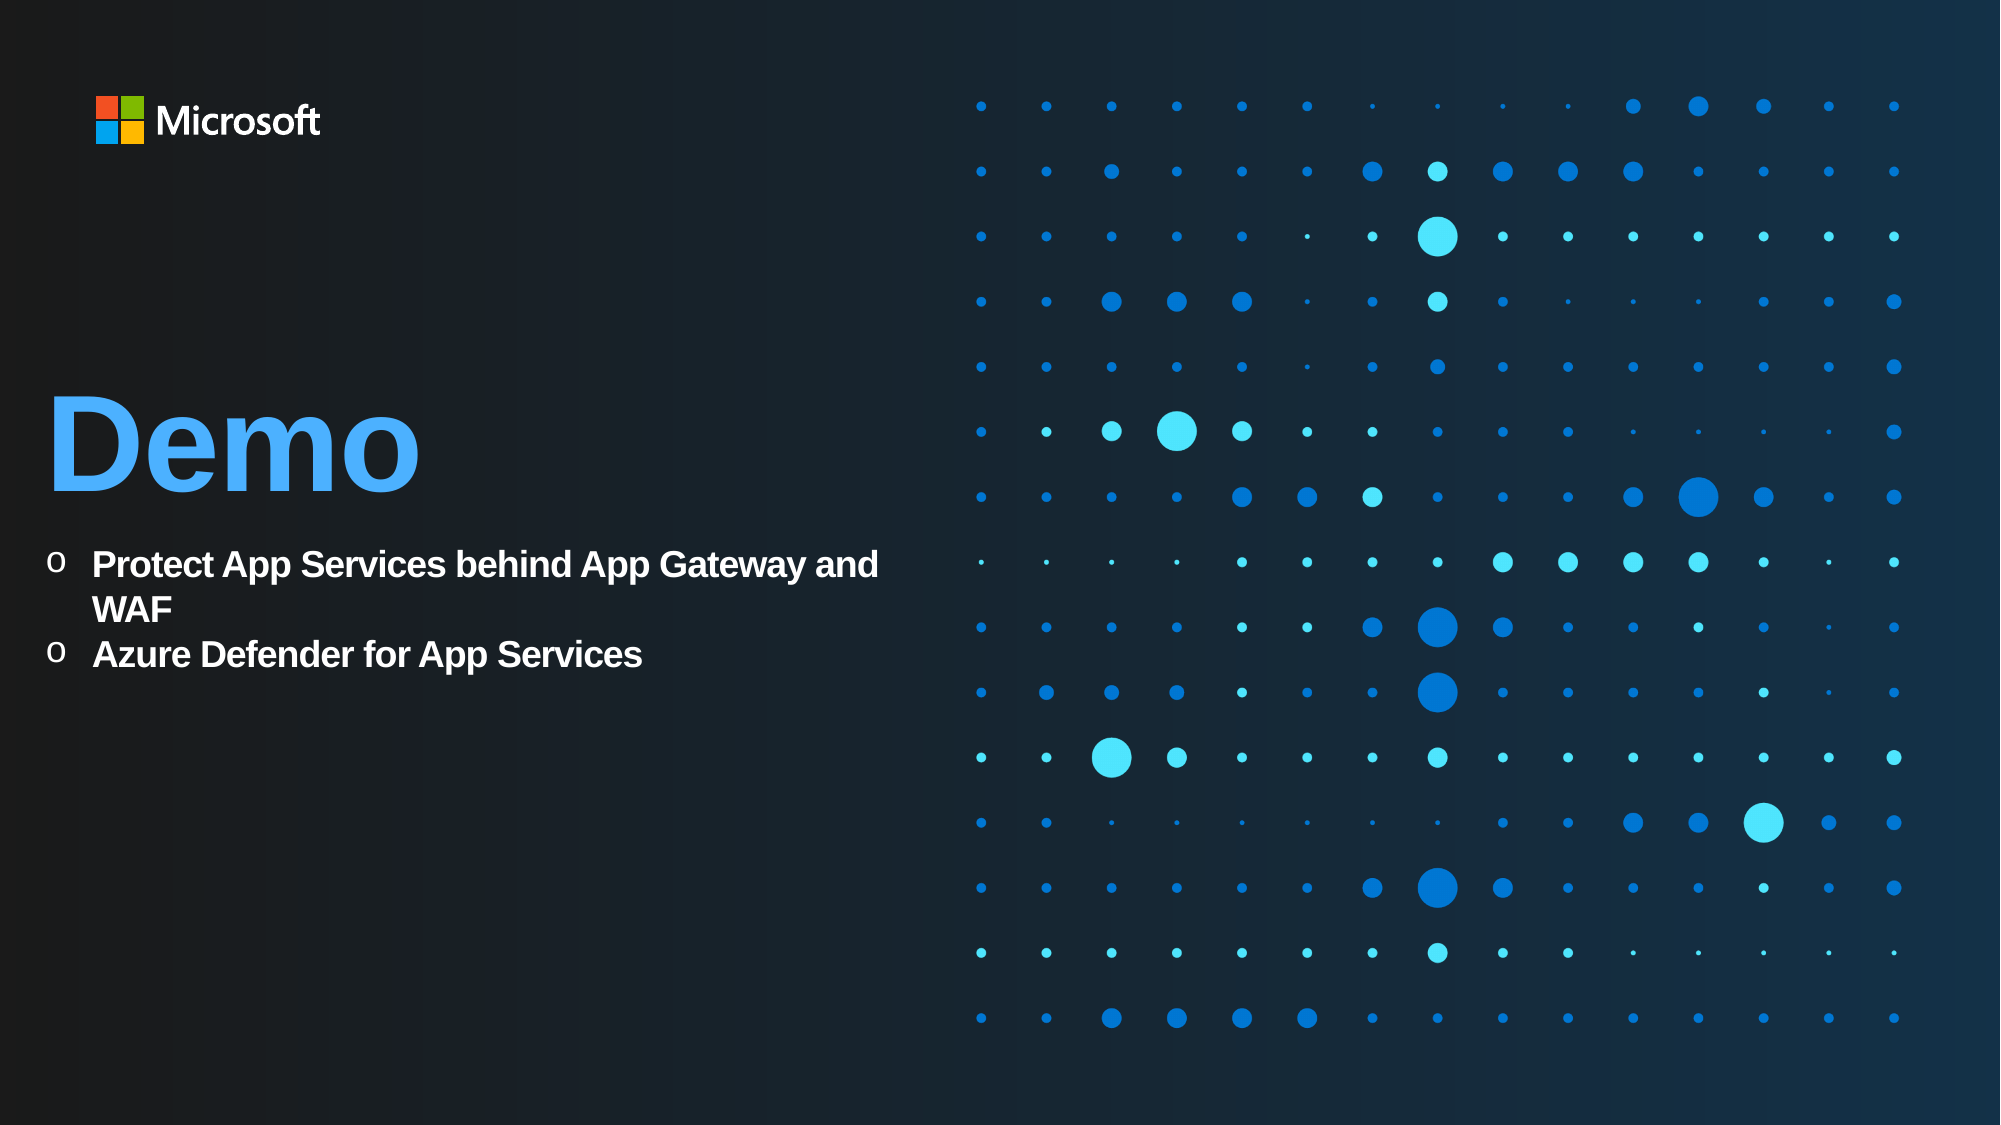

# Demo
Protect App Services behind App Gateway and WAF
Azure Defender for App Services